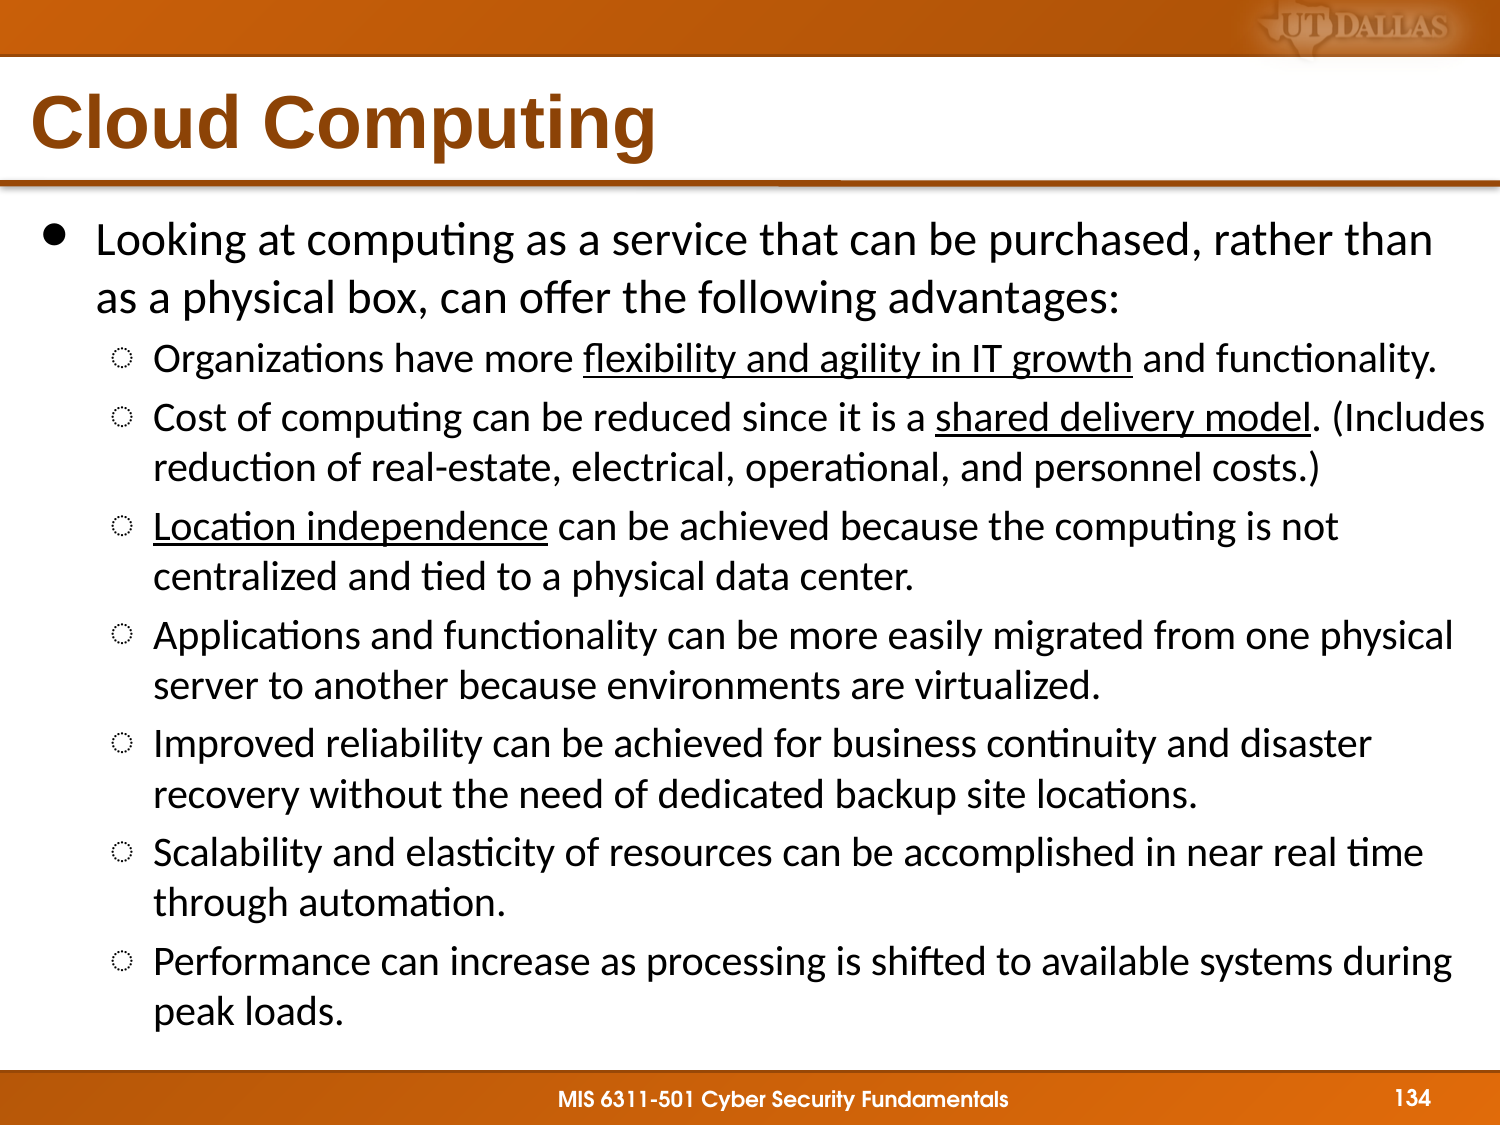

# Cloud Computing
Looking at computing as a service that can be purchased, rather than as a physical box, can offer the following advantages:
Organizations have more flexibility and agility in IT growth and functionality.
Cost of computing can be reduced since it is a shared delivery model. (Includes reduction of real-estate, electrical, operational, and personnel costs.)
Location independence can be achieved because the computing is not centralized and tied to a physical data center.
Applications and functionality can be more easily migrated from one physical server to another because environments are virtualized.
Improved reliability can be achieved for business continuity and disaster recovery without the need of dedicated backup site locations.
Scalability and elasticity of resources can be accomplished in near real time through automation.
Performance can increase as processing is shifted to available systems during peak loads.
134